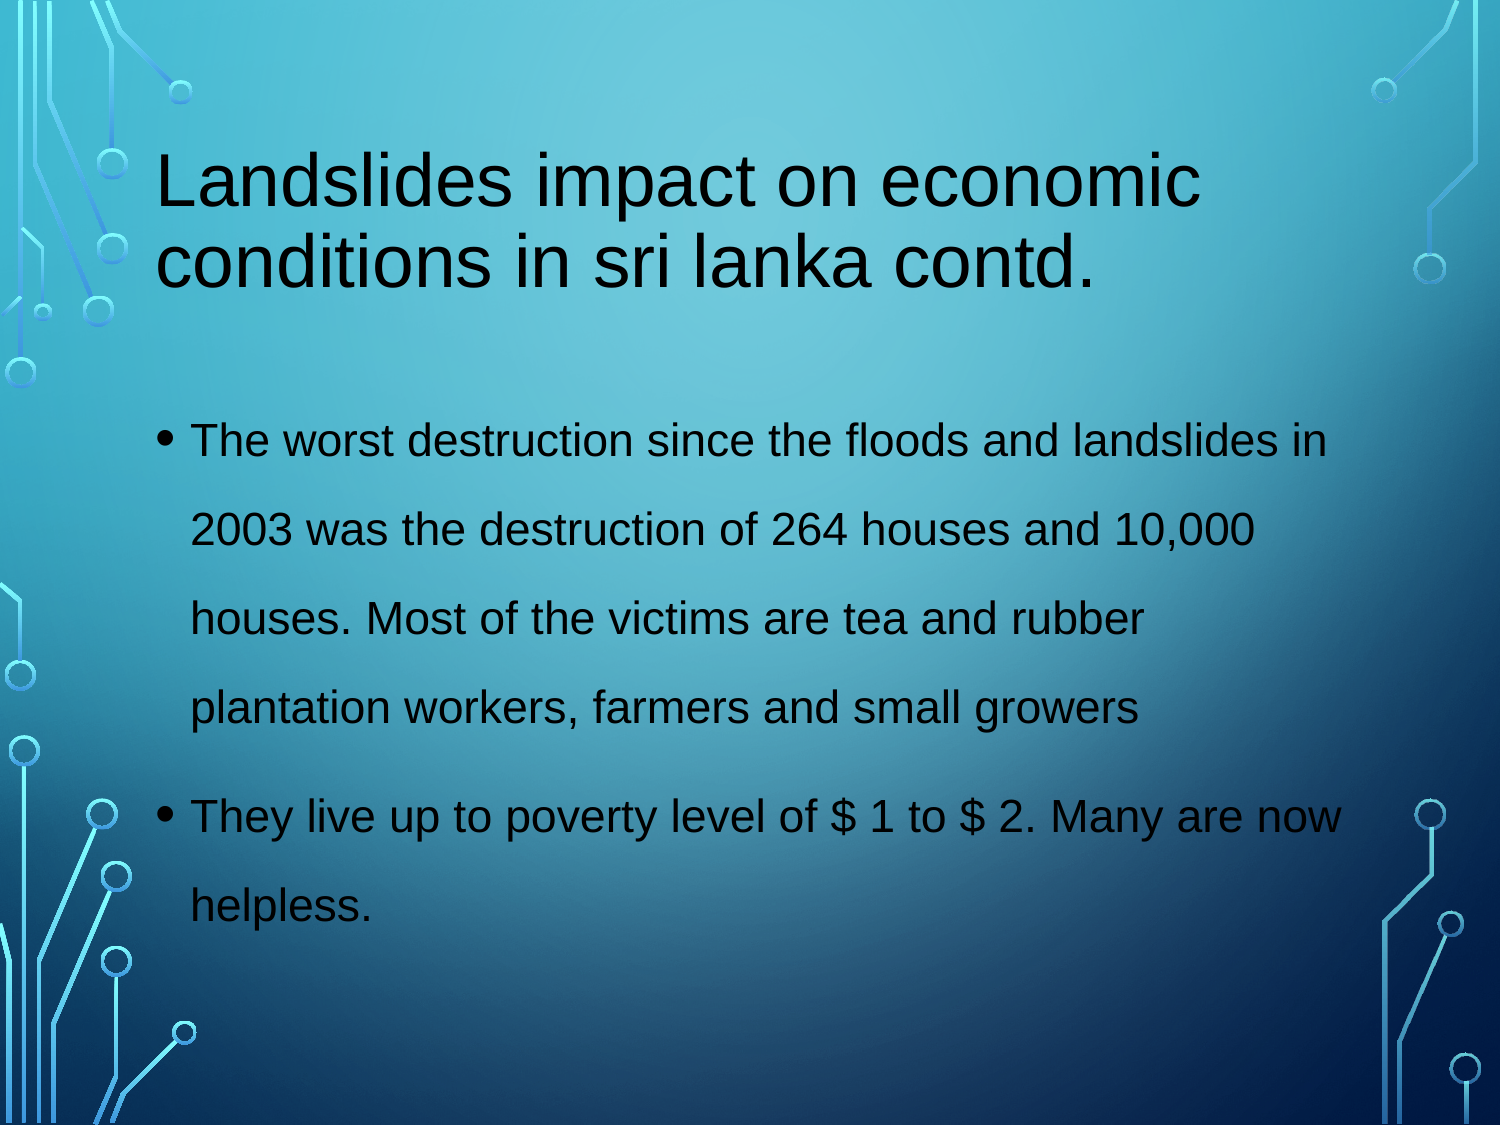

# Landslides impact on economic conditions in sri lanka contd.
The worst destruction since the floods and landslides in 2003 was the destruction of 264 houses and 10,000 houses. Most of the victims are tea and rubber plantation workers, farmers and small growers
They live up to poverty level of $ 1 to $ 2. Many are now helpless.